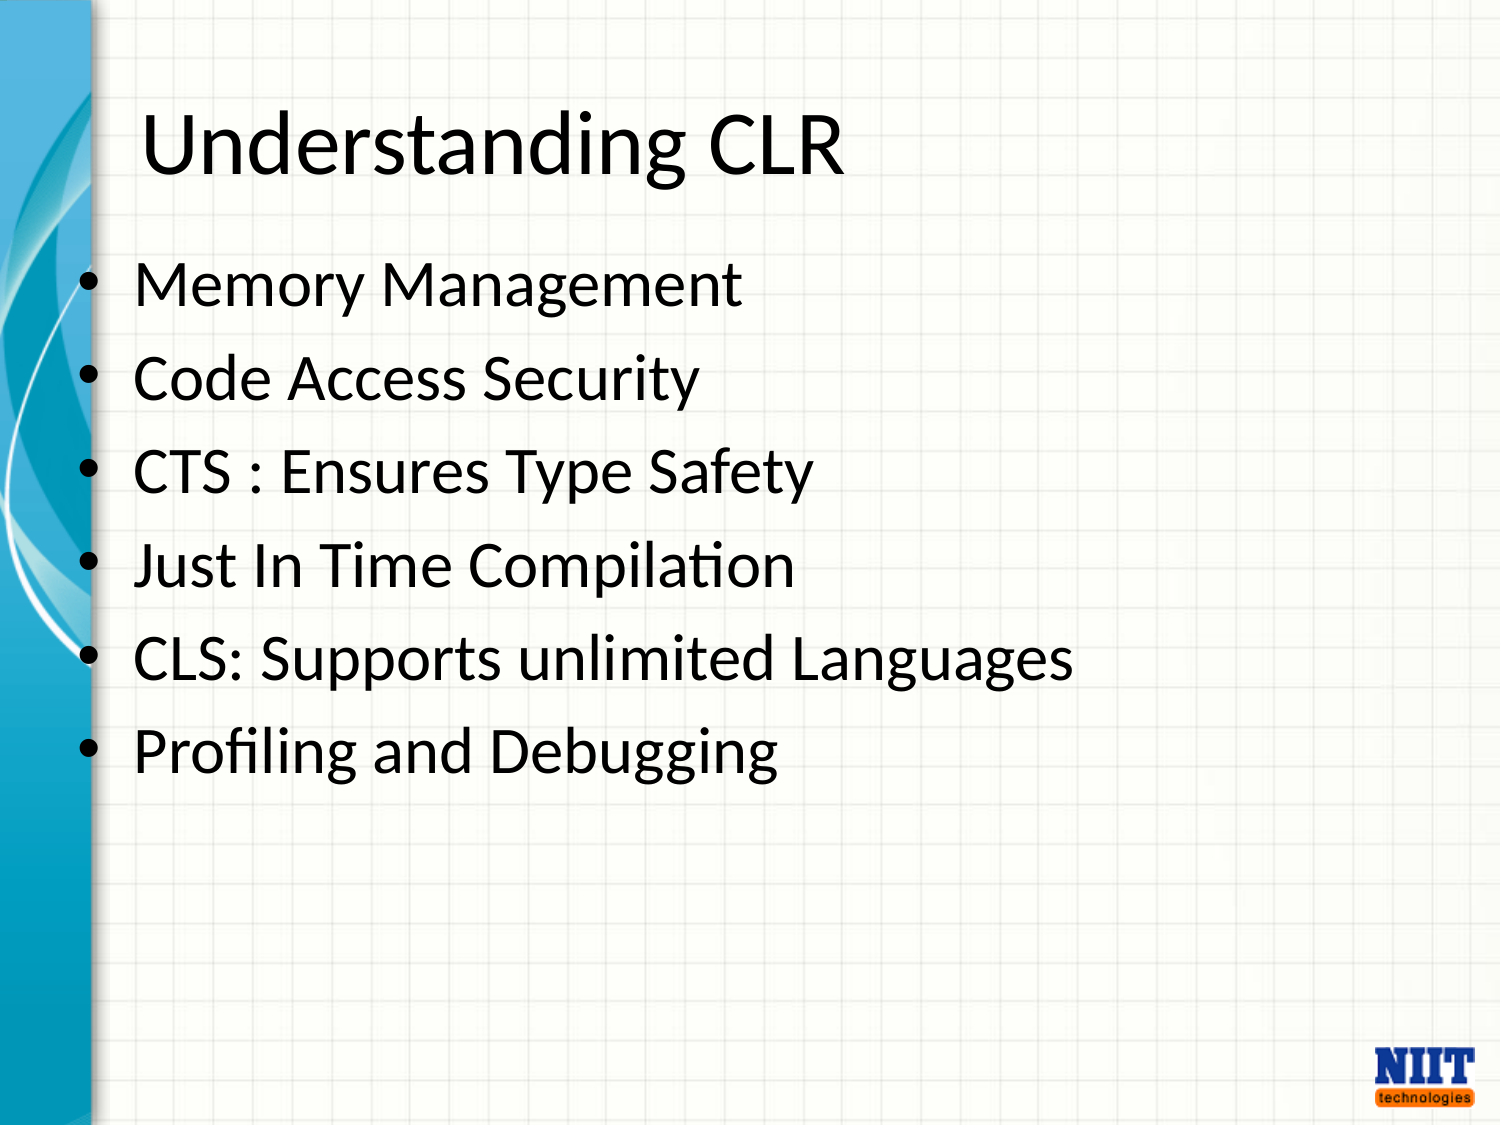

# Understanding CLR
Memory Management
Code Access Security
CTS : Ensures Type Safety
Just In Time Compilation
CLS: Supports unlimited Languages
Profiling and Debugging